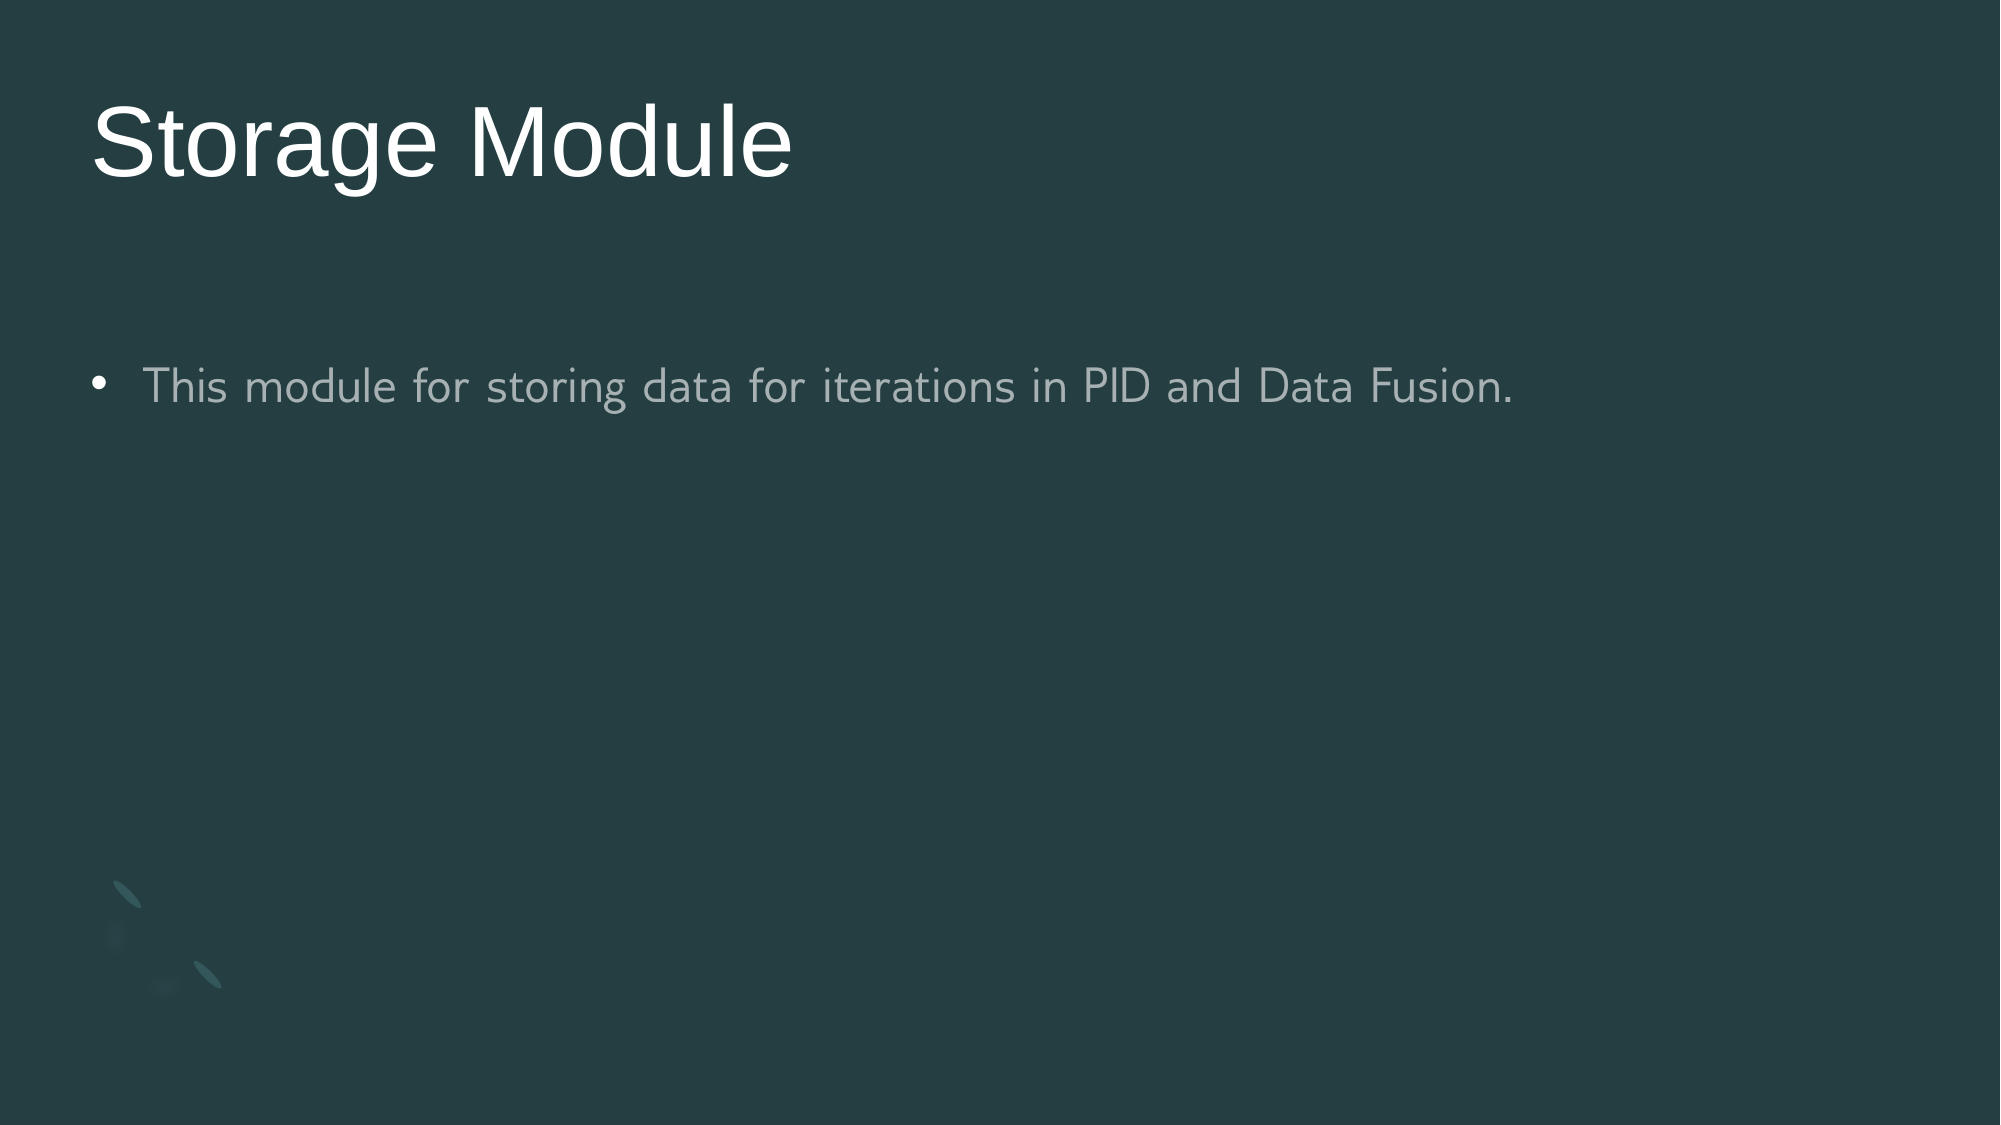

# Storage Module
 This module for storing data for iterations in PID and Data Fusion.